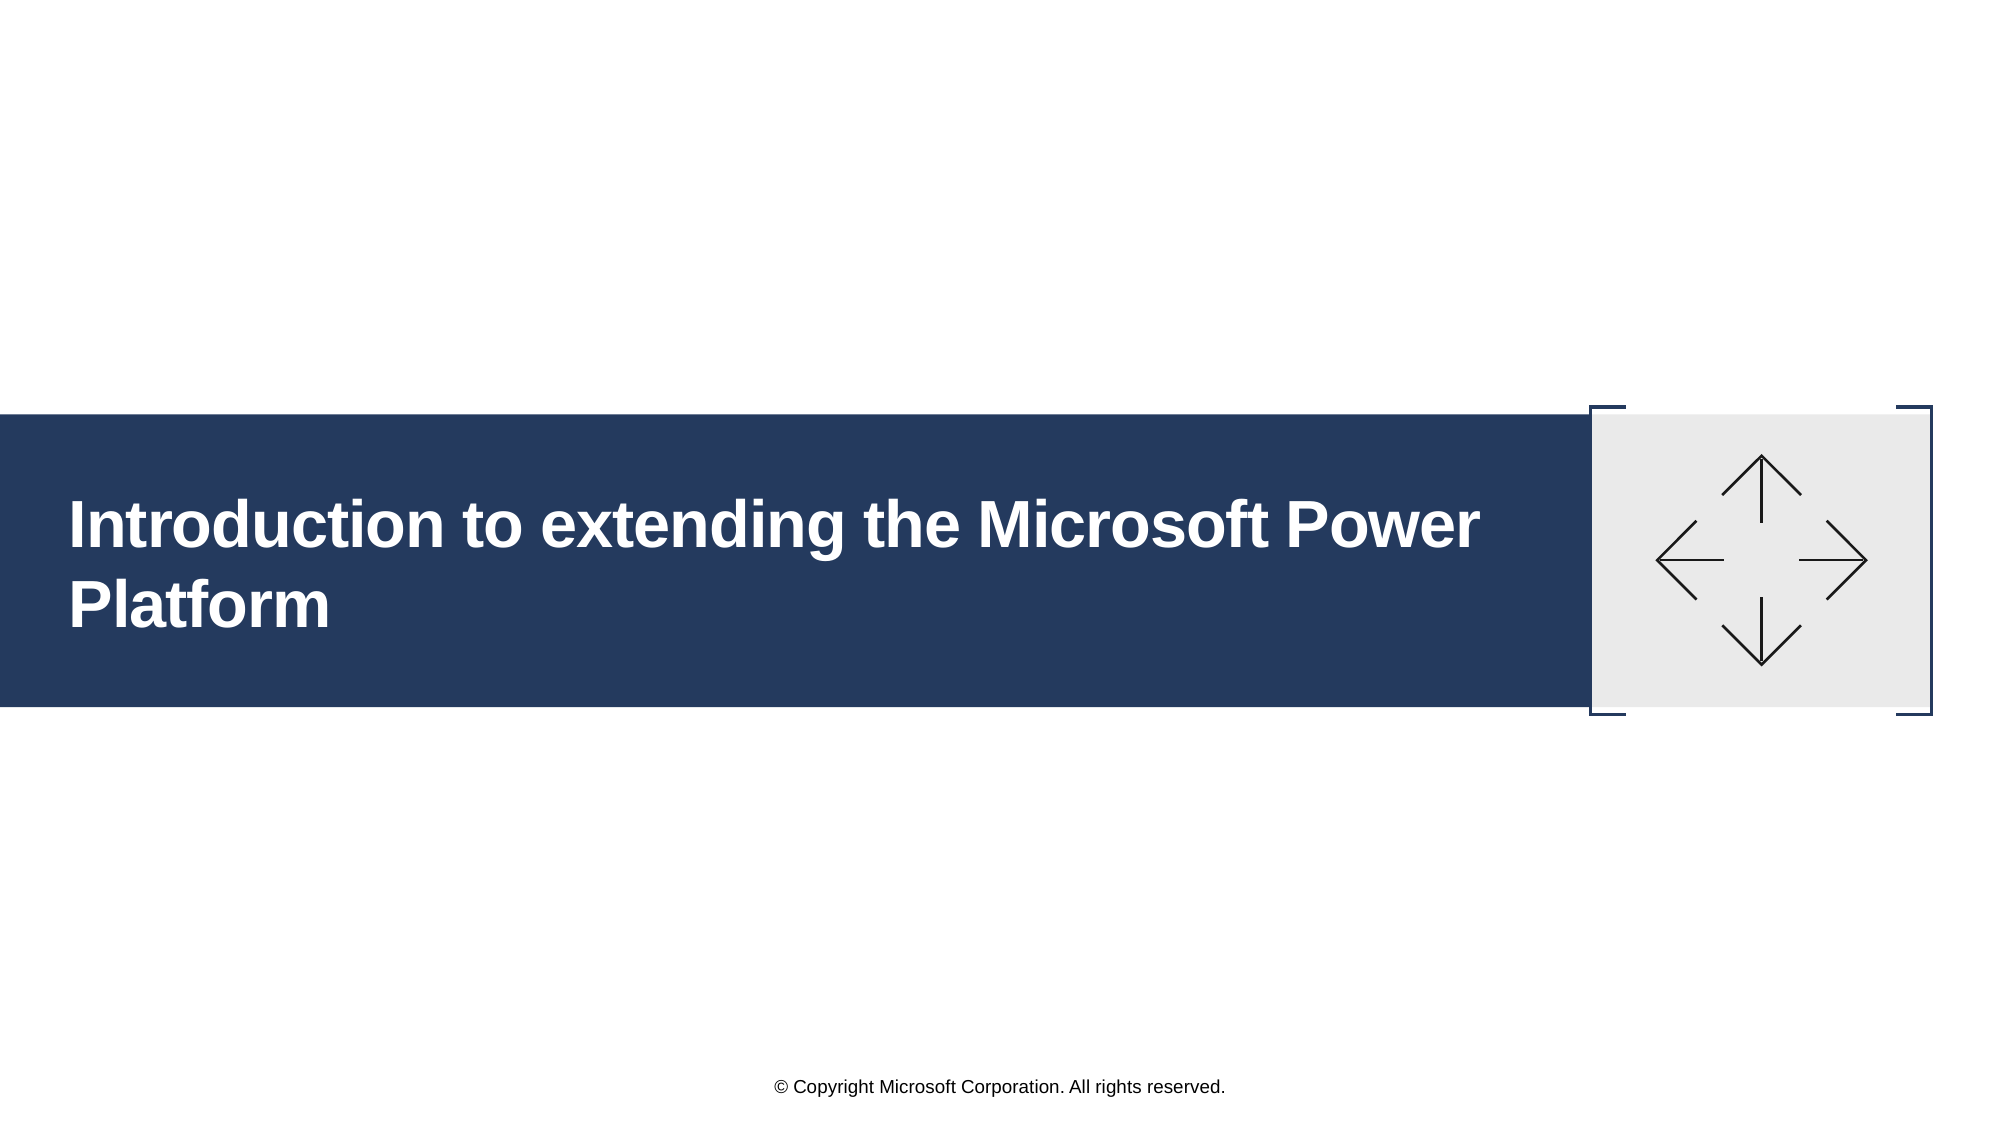

# Introduction to extending the Microsoft Power Platform